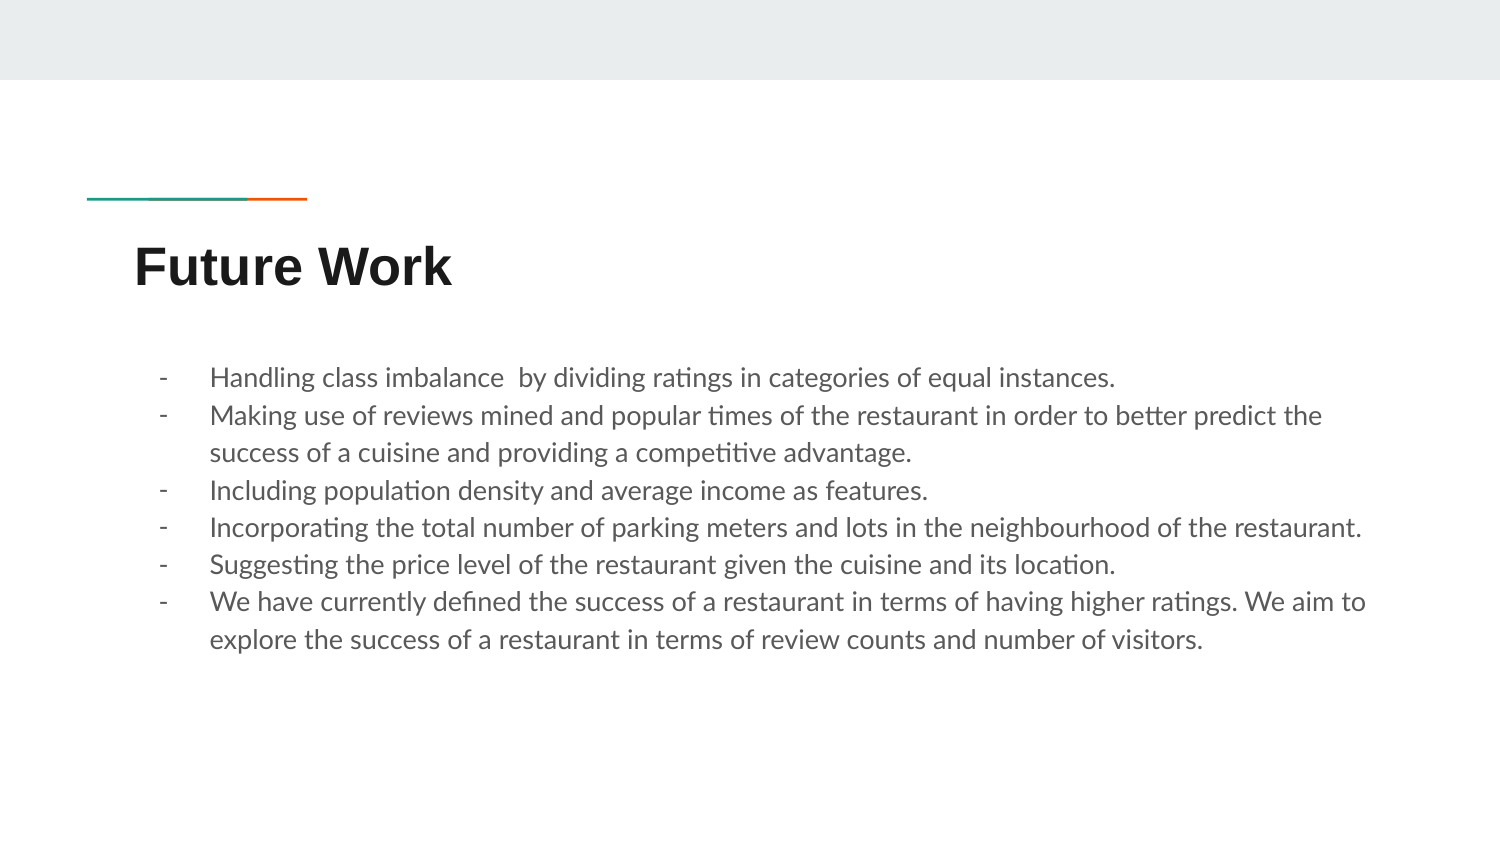

# Future Work
Handling class imbalance  by dividing ratings in categories of equal instances.
Making use of reviews mined and popular times of the restaurant in order to better predict the success of a cuisine and providing a competitive advantage.
Including population density and average income as features.
Incorporating the total number of parking meters and lots in the neighbourhood of the restaurant.
Suggesting the price level of the restaurant given the cuisine and its location.
We have currently defined the success of a restaurant in terms of having higher ratings. We aim to explore the success of a restaurant in terms of review counts and number of visitors.